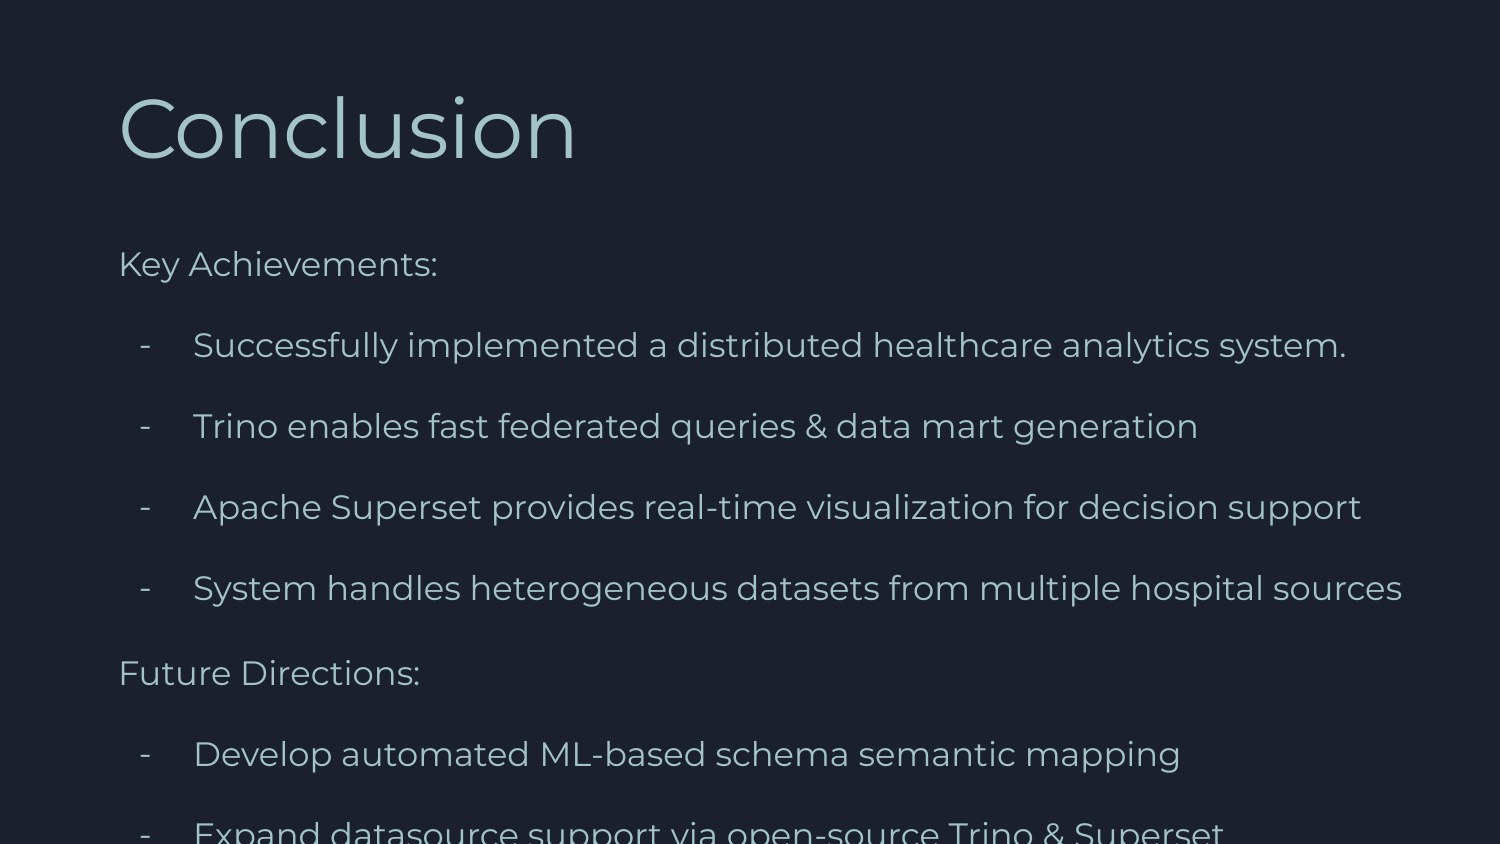

# Conclusion
Key Achievements:
Successfully implemented a distributed healthcare analytics system.
Trino enables fast federated queries & data mart generation
Apache Superset provides real-time visualization for decision support
System handles heterogeneous datasets from multiple hospital sources

Future Directions:
Develop automated ML-based schema semantic mapping
Expand datasource support via open-source Trino & Superset ecosystem